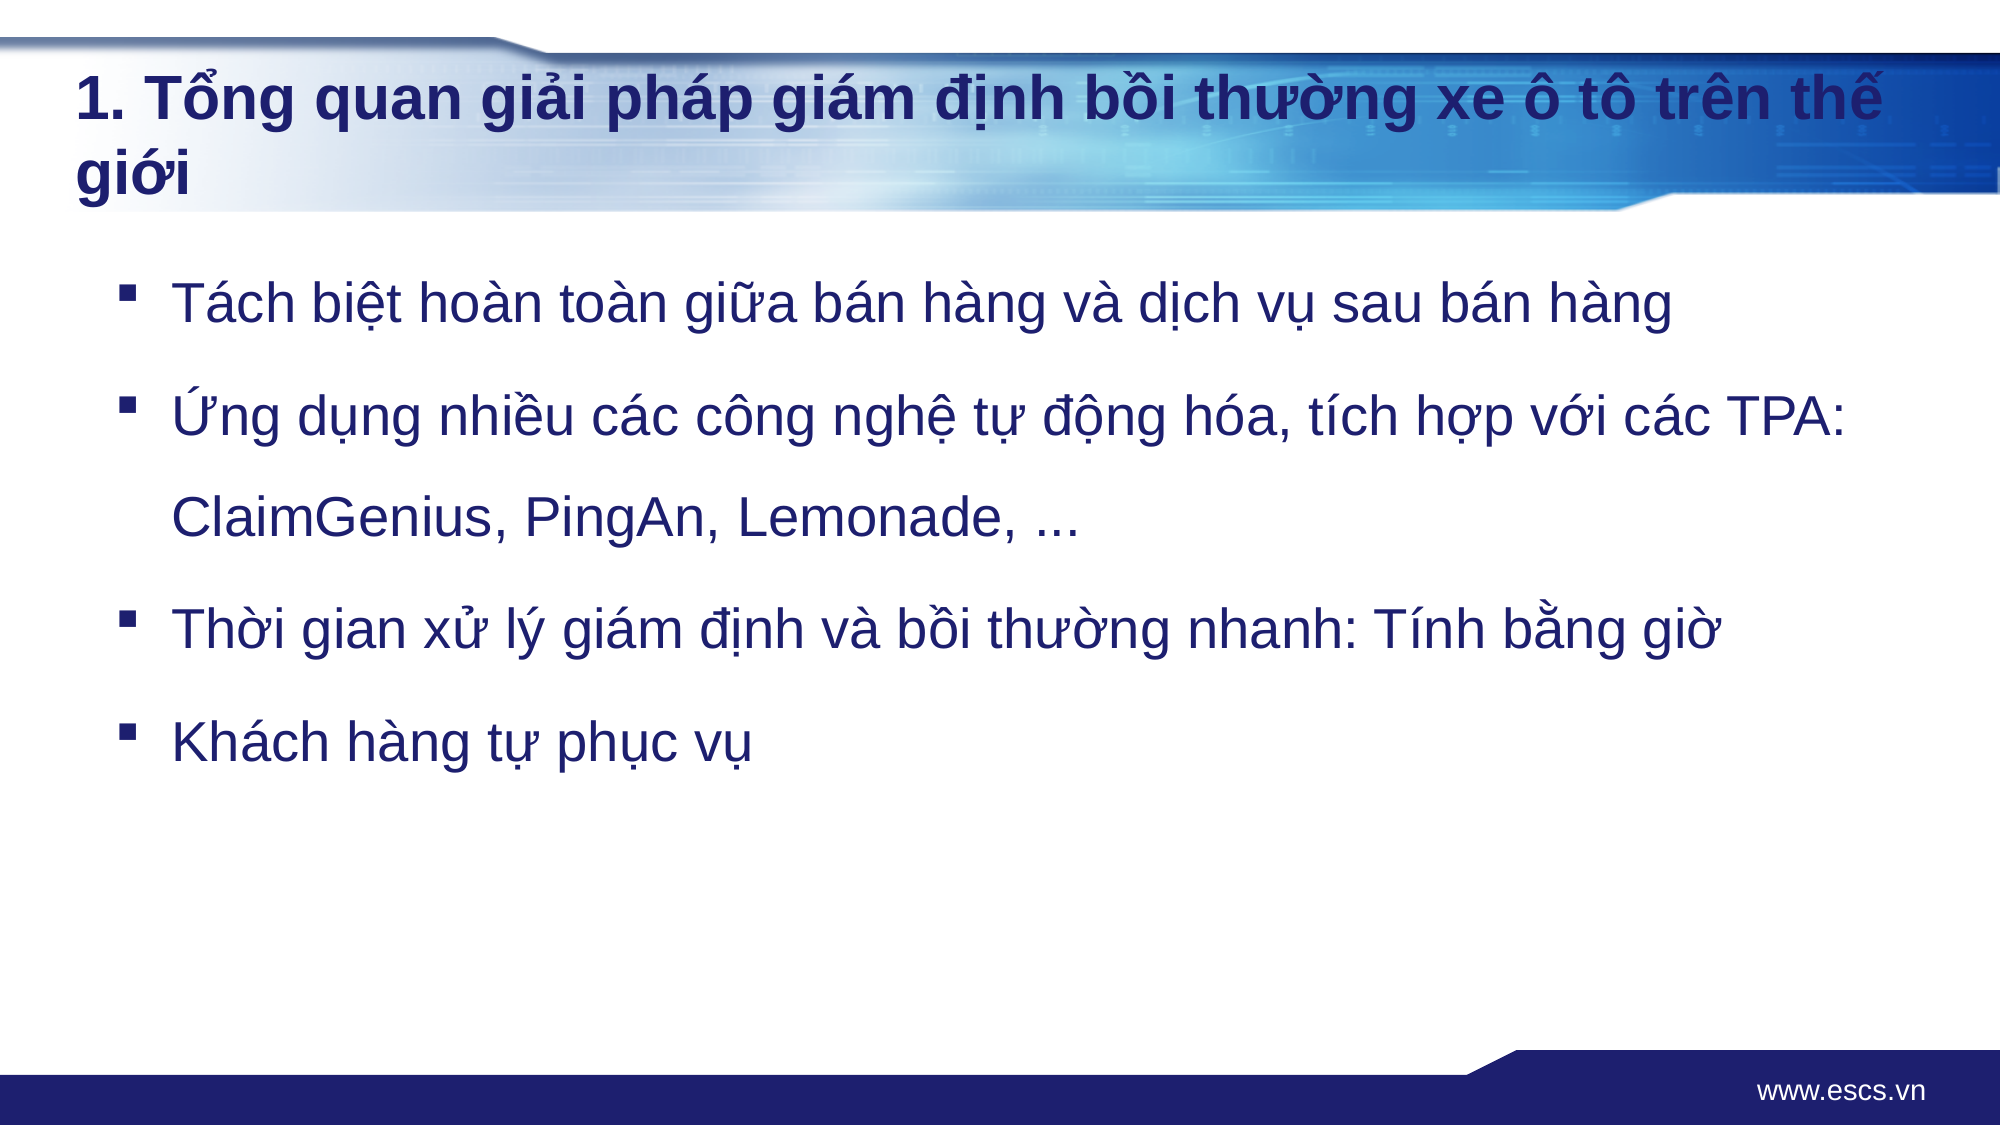

1. Tổng quan giải pháp giám định bồi thường xe ô tô trên thế giới
Tách biệt hoàn toàn giữa bán hàng và dịch vụ sau bán hàng
Ứng dụng nhiều các công nghệ tự động hóa, tích hợp với các TPA: ClaimGenius, PingAn, Lemonade, ...
Thời gian xử lý giám định và bồi thường nhanh: Tính bằng giờ
Khách hàng tự phục vụ
www.escs.vn